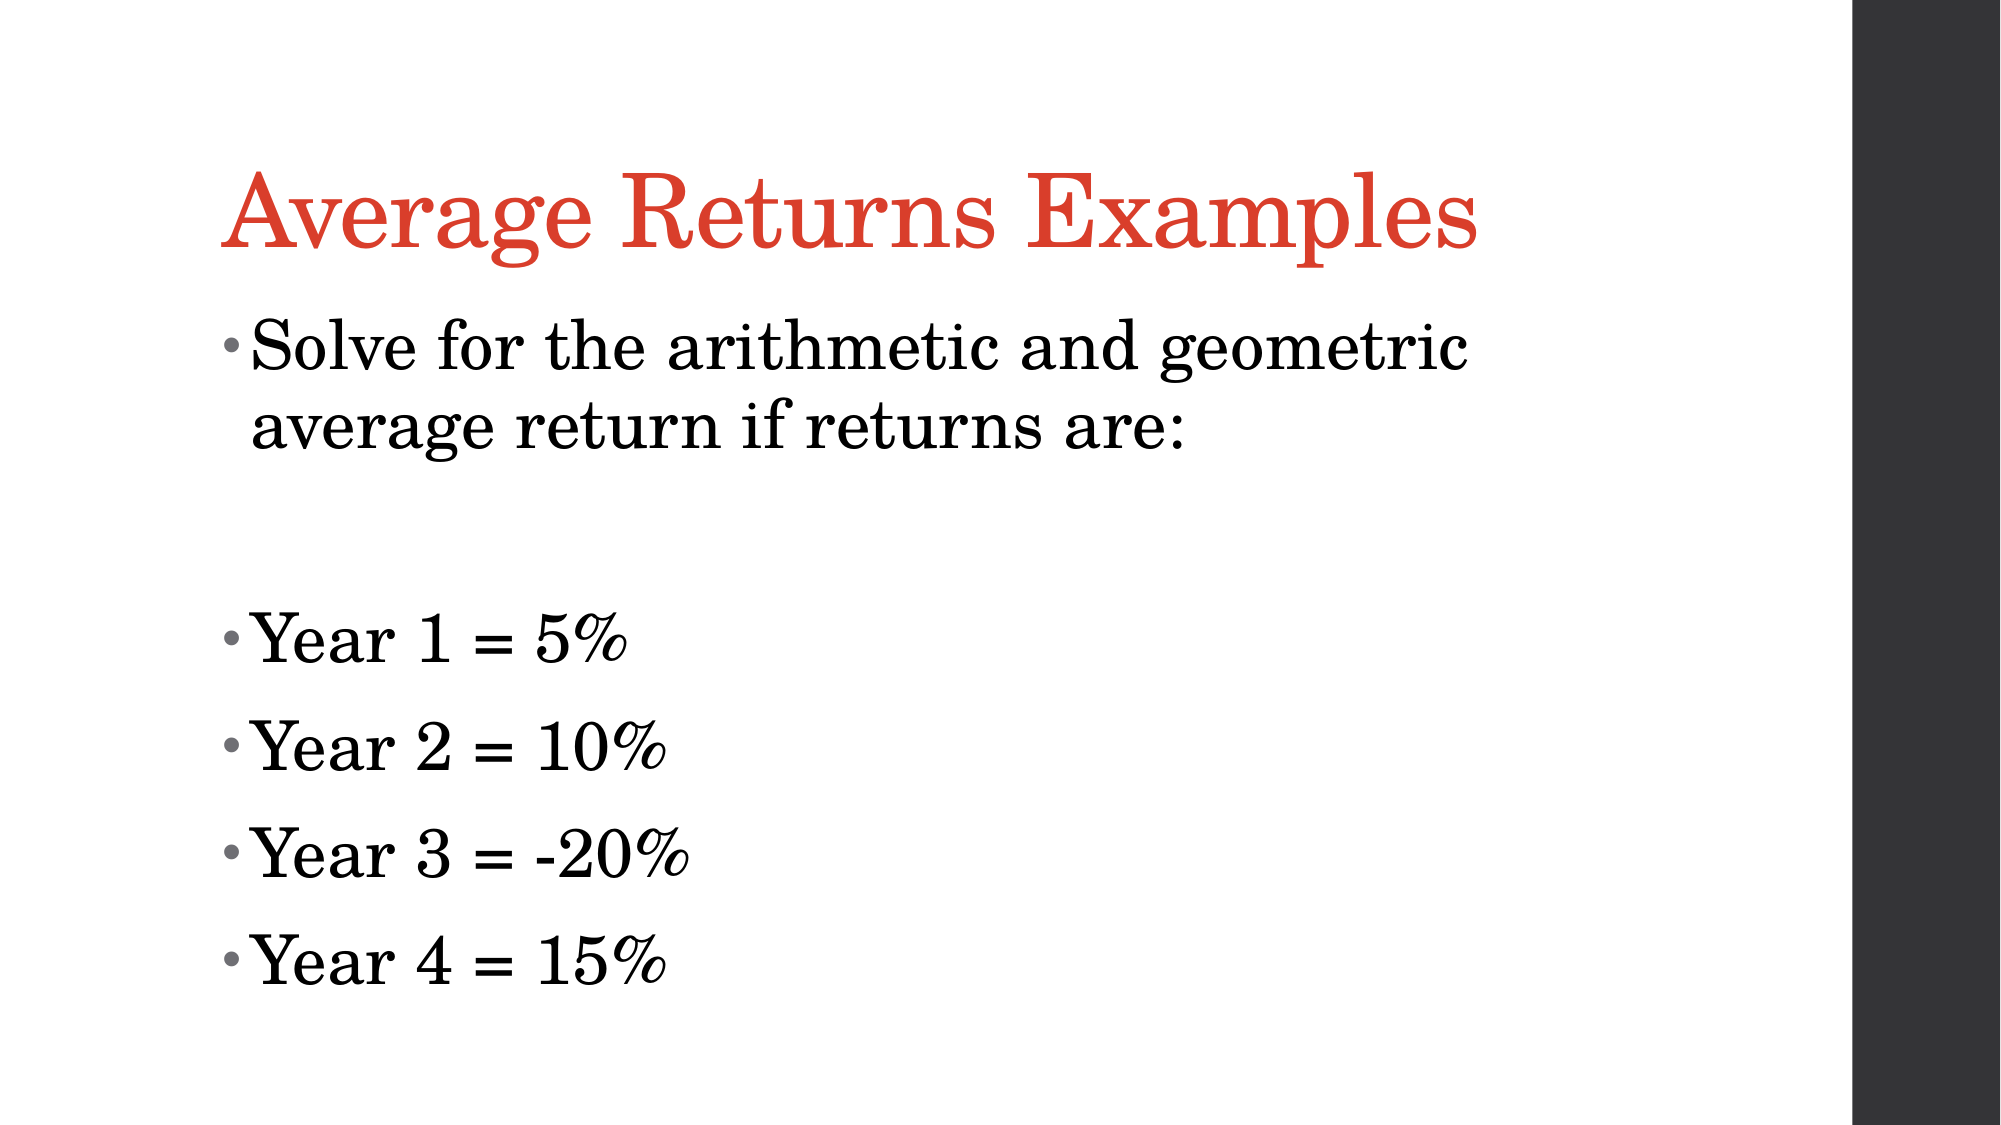

# Average Returns Examples
Solve for the arithmetic and geometric average return if returns are:

Year 1 = 5%
Year 2 = 10%
Year 3 = -20%
Year 4 = 15%